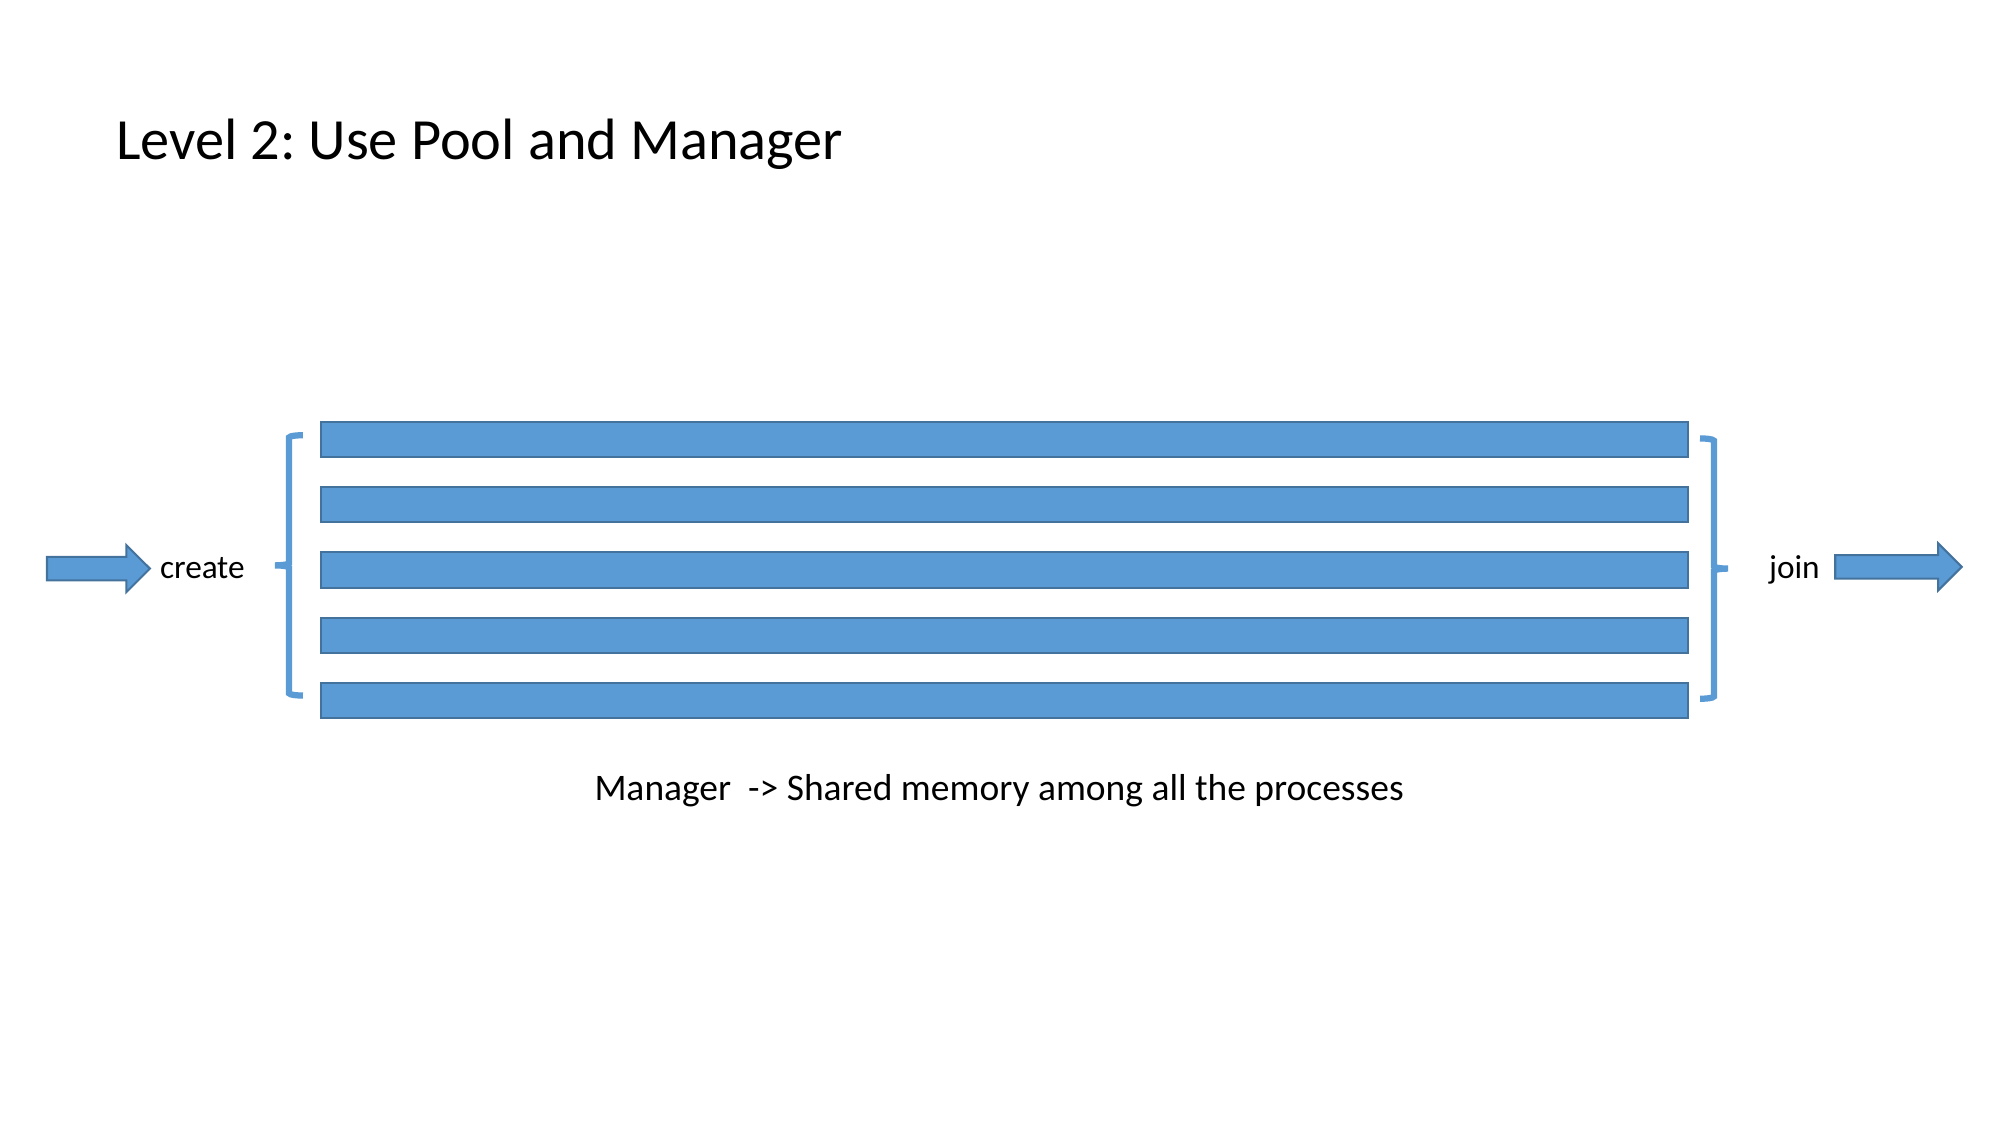

Level 2: Use Pool and Manager

create
join

Manager  -> Shared memory among all the processes